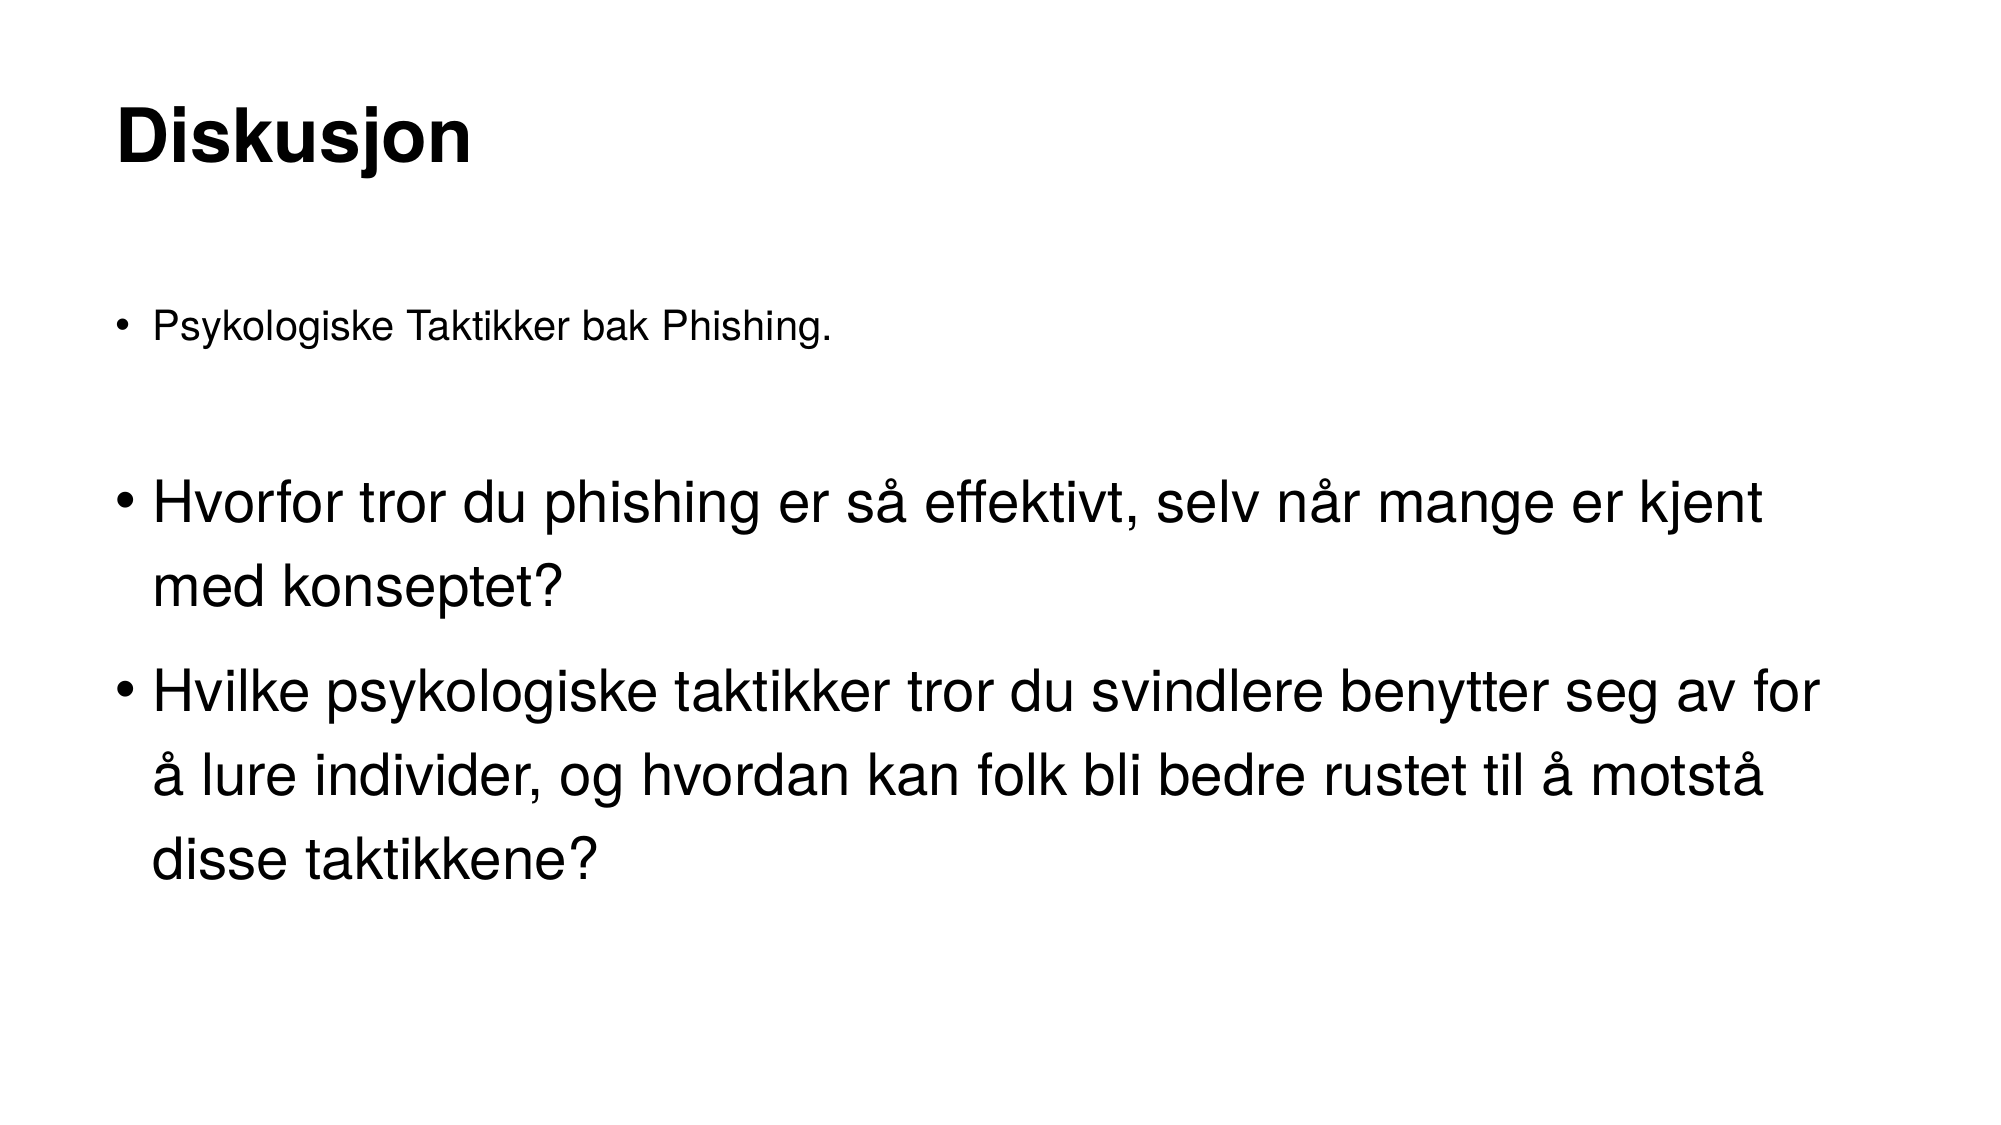

# Diskusjon
Psykologiske Taktikker bak Phishing.

Hvorfor tror du phishing er så effektivt, selv når mange er kjent med konseptet?
Hvilke psykologiske taktikker tror du svindlere benytter seg av for å lure individer, og hvordan kan folk bli bedre rustet til å motstå disse taktikkene?